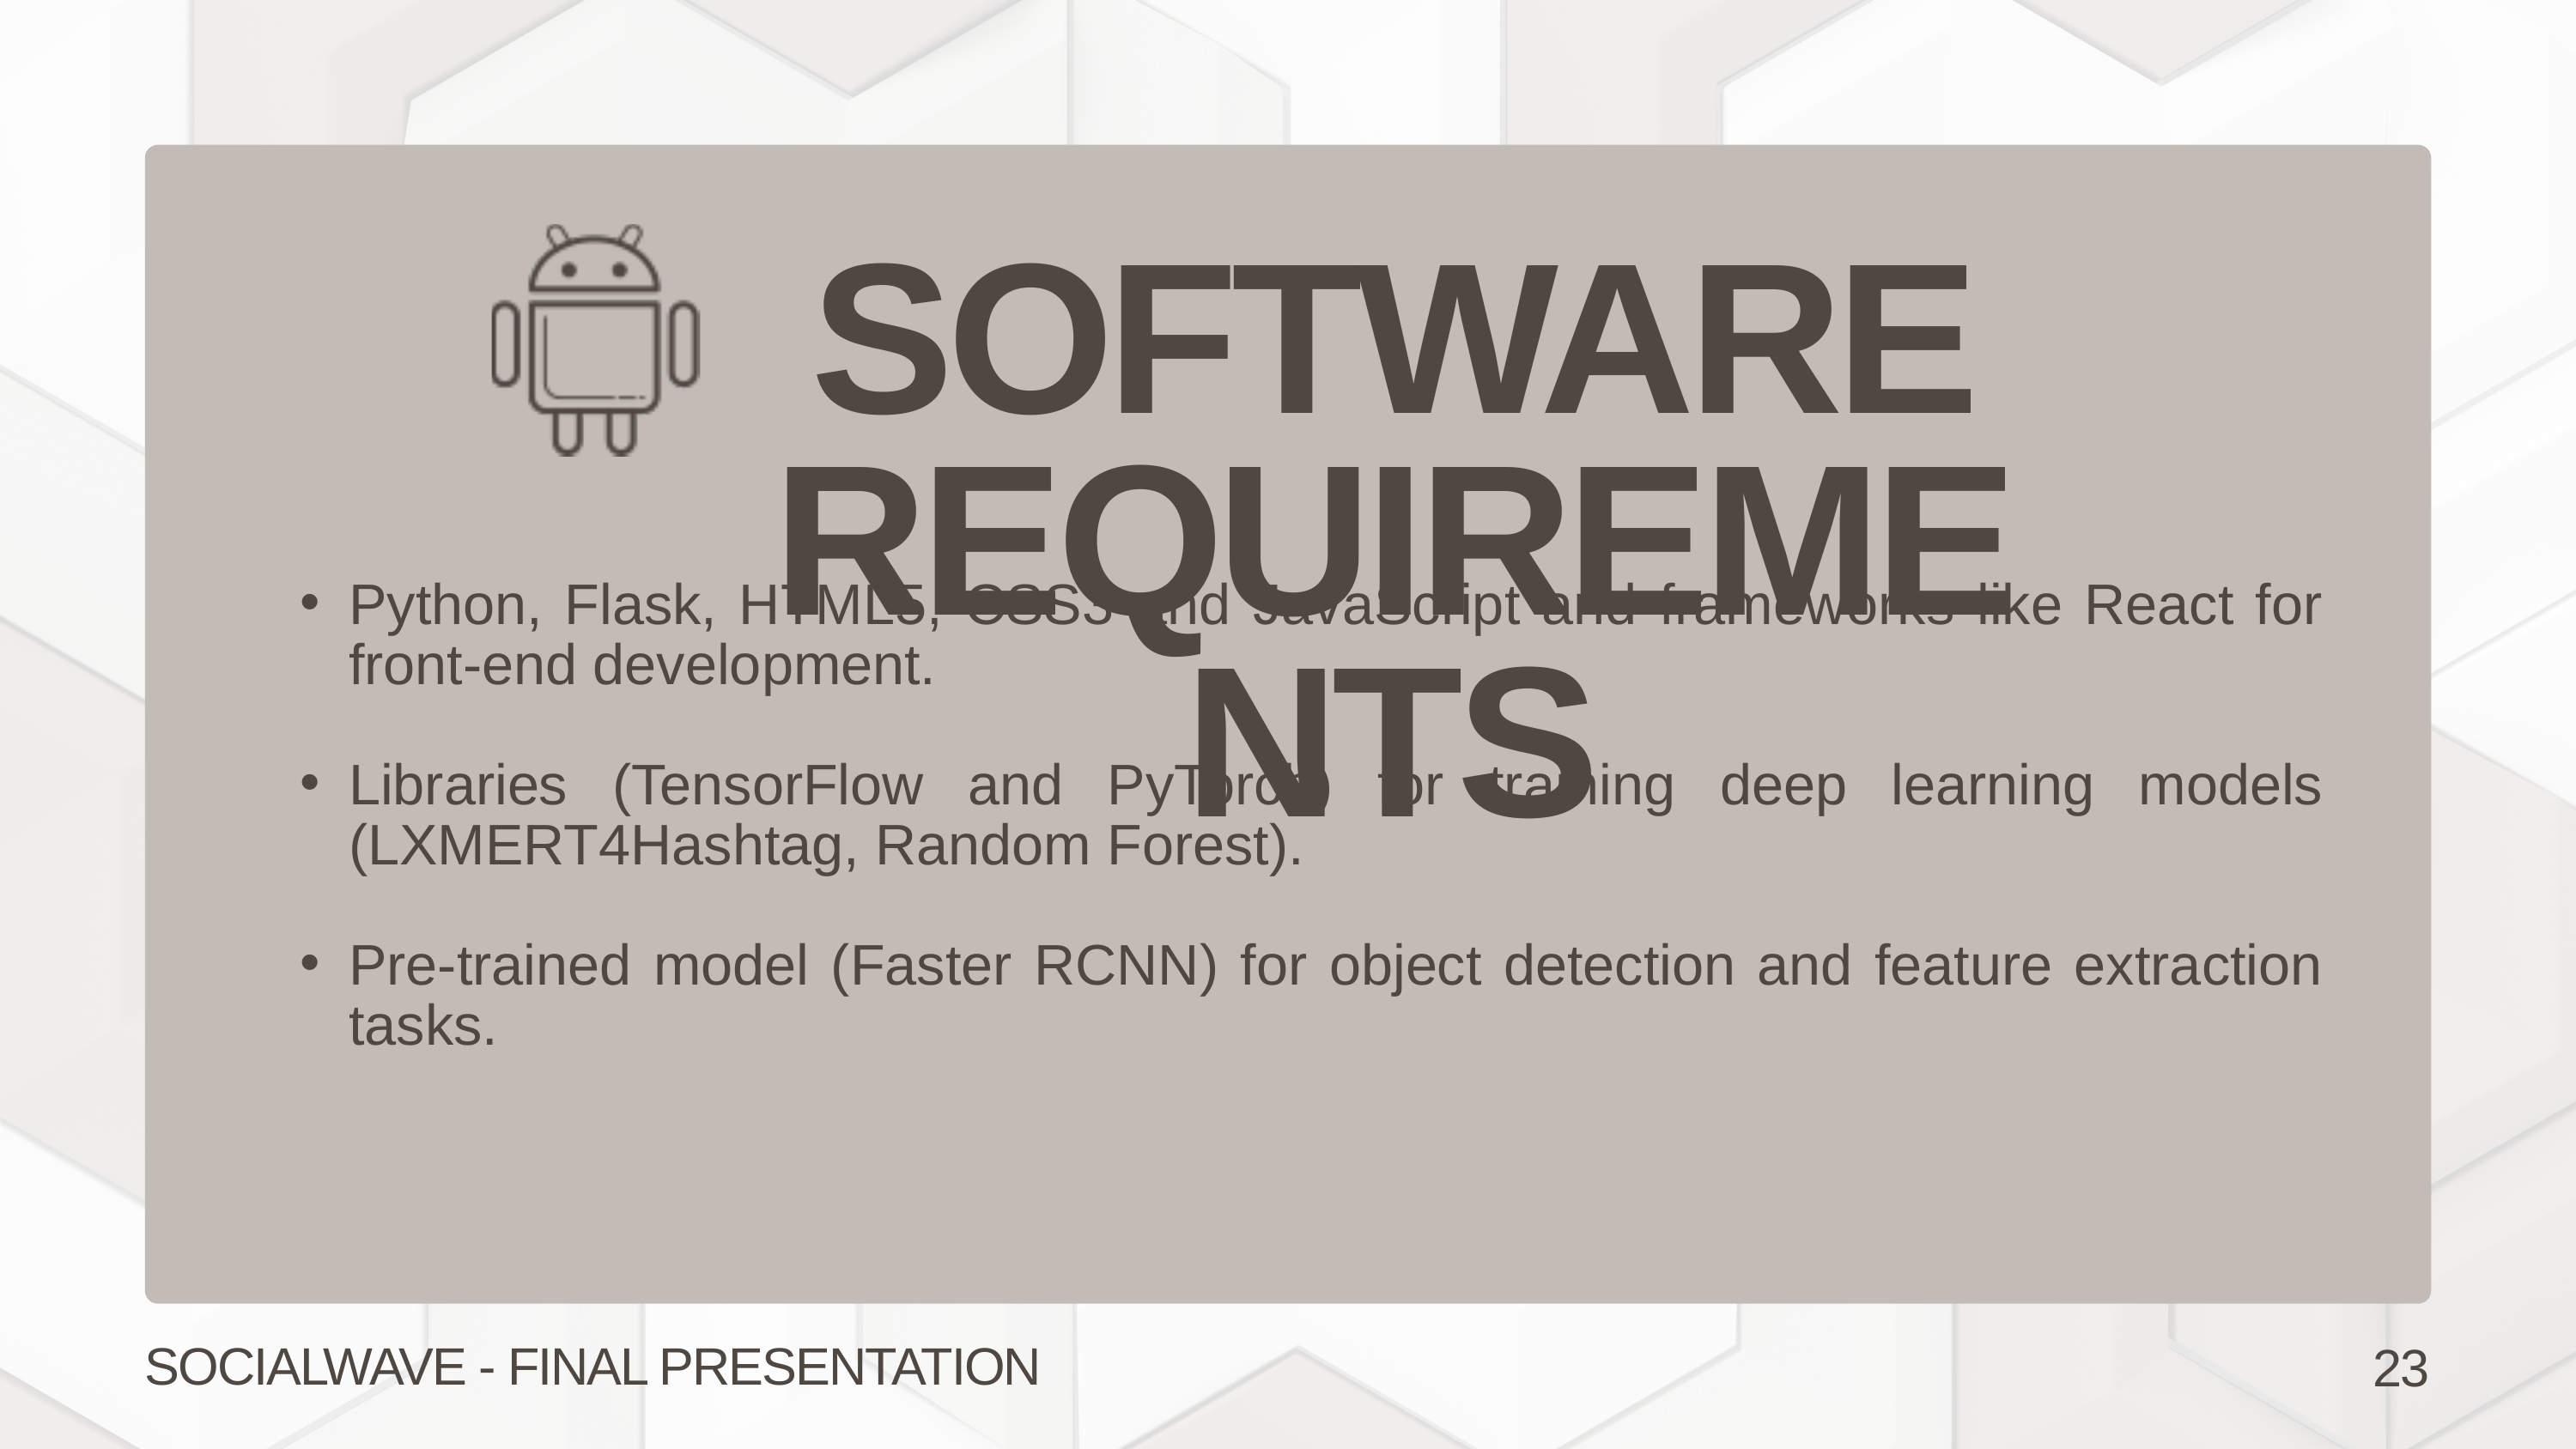

SOFTWARE REQUIREMENTS
Python, Flask, HTML5, CSS3 and JavaScript and frameworks like React for front-end development.

Libraries (TensorFlow and PyTorch) for training deep learning models (LXMERT4Hashtag, Random Forest).

Pre-trained model (Faster RCNN) for object detection and feature extraction tasks.

23
SOCIALWAVE - FINAL PRESENTATION